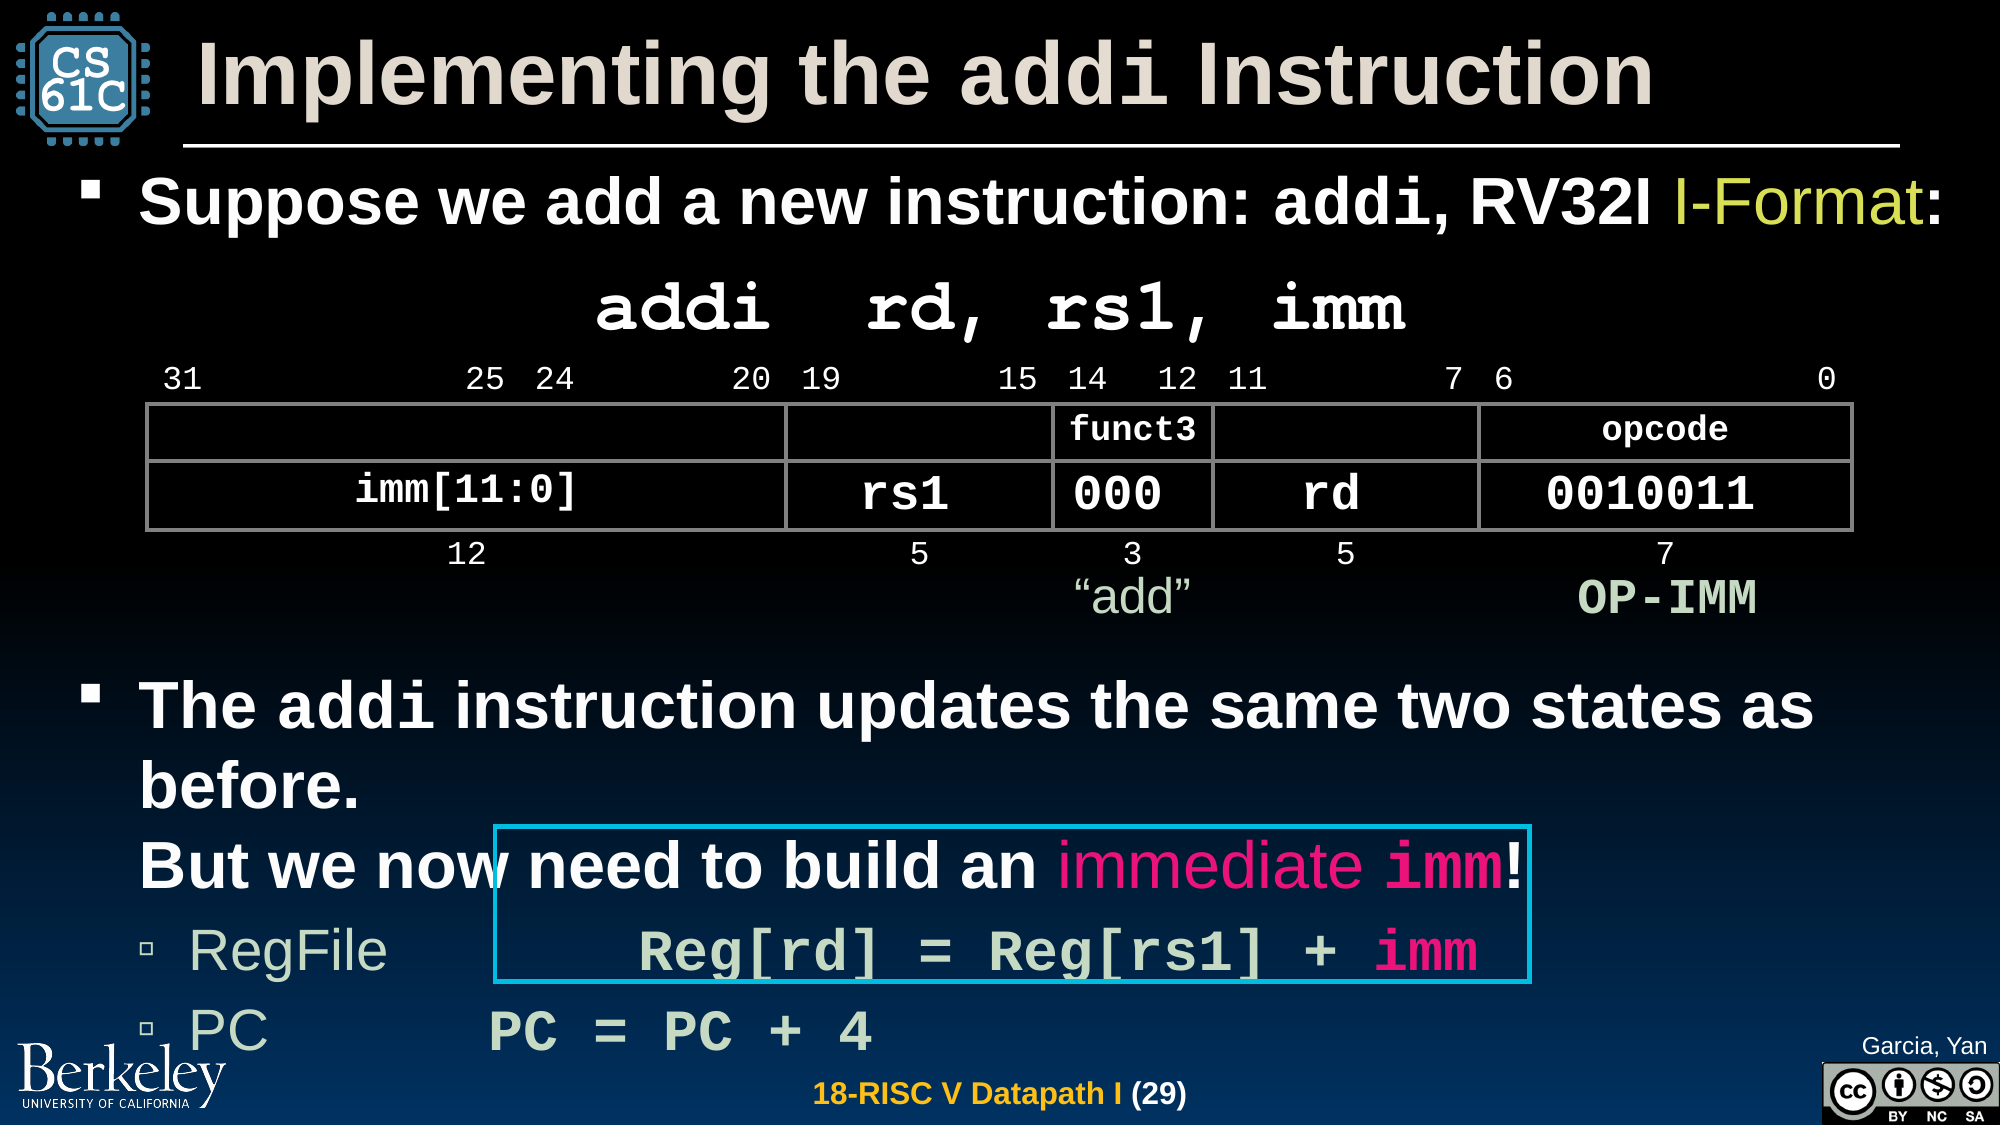

# Implementing the addi Instruction
Suppose we add a new instruction: addi, RV32I I-Format:

The addi instruction updates the same two states as before.
But we now need to build an immediate imm!
RegFile		Reg[rd] = Reg[rs1] + imm
PC		PC = PC + 4
addi  rd, rs1, imm
| 31 |  |  |  | 25 | 24 |  | 20 | 19 |  | 15 | 14 | 12 | 11 |  | 7 | 6 |  |  |  | 0 |
| --- | --- | --- | --- | --- | --- | --- | --- | --- | --- | --- | --- | --- | --- | --- | --- | --- | --- | --- | --- | --- |
|  |  |  |  |  |  |  |  |  |  |  | funct3 |  |  |  |  | opcode |  |  |  |  |
| imm[11:0] |  |  |  |  |  |  |  | rs1 |  |  | 000 |  | rd |  |  | 0010011 |  |  |  |  |
| 12 |  |  |  |  |  |  |  | 5 |  |  | 3 |  | 5 |  |  | 7 |  |  |  |  |
“add”
OP-IMM